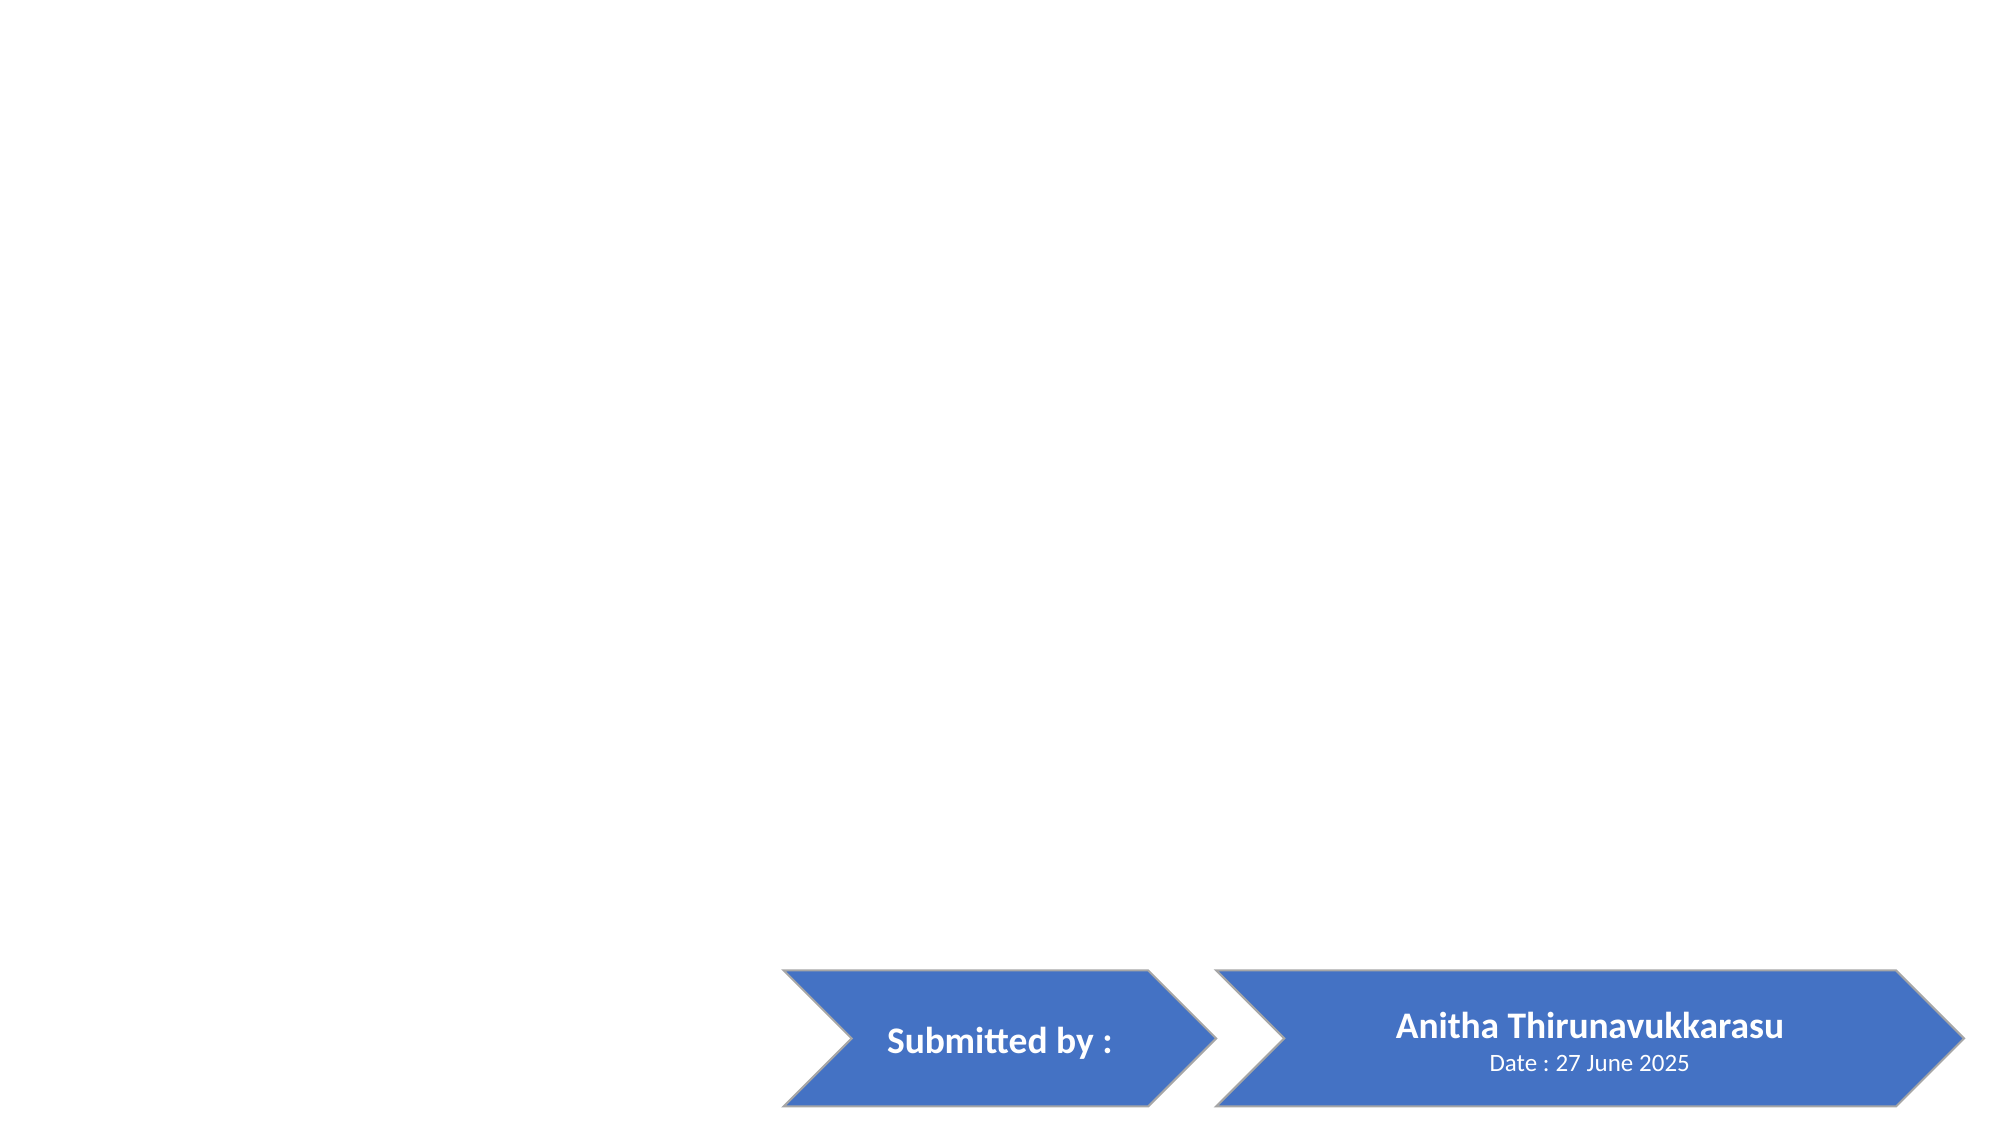

# Capstone Project E-commerce Project Submission Report

Submitted by :

Anitha Thirunavukkarasu
Date : 27 June 2025